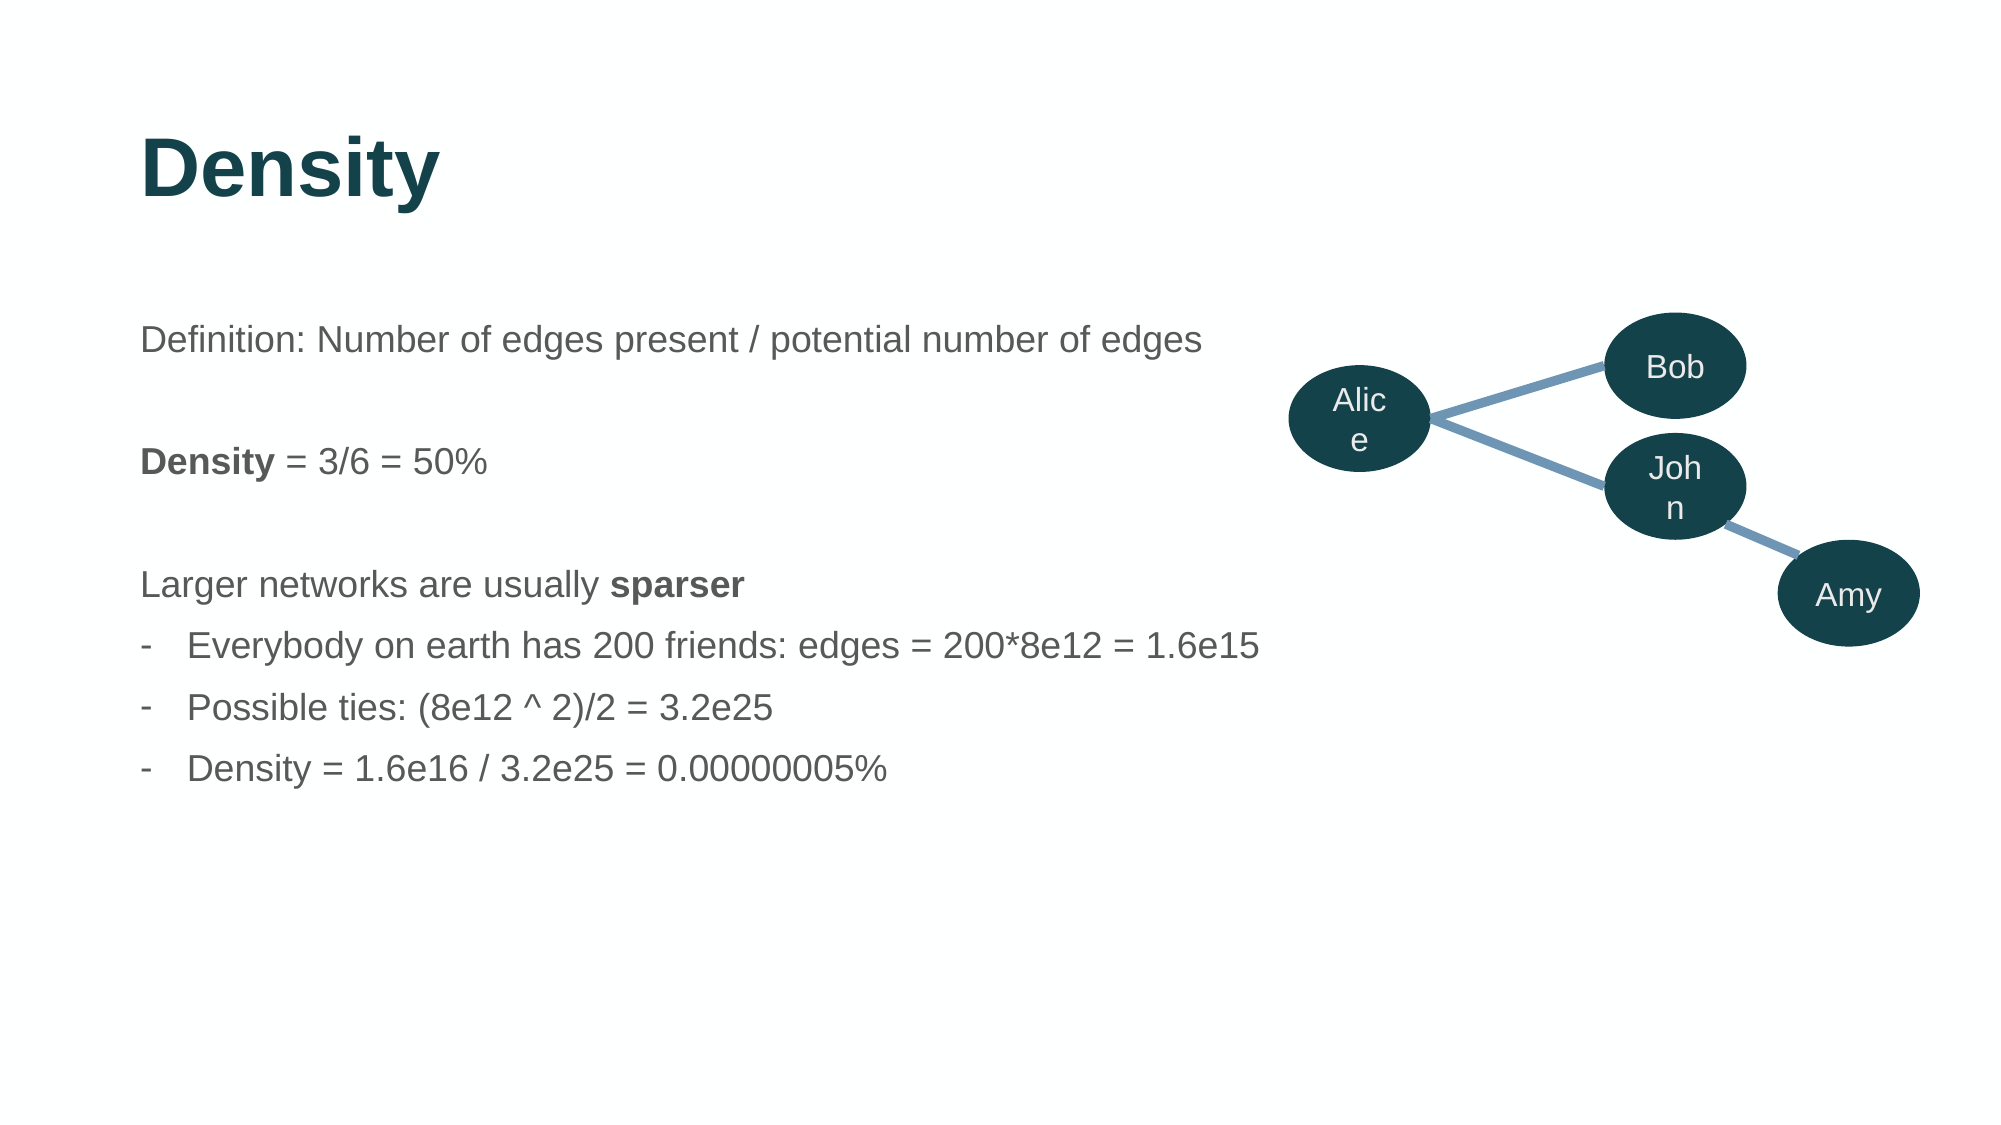

# Density
Bob
Alice
John
Amy
Definition: Number of edges present / potential number of edges

Density = 3/6 = 50%

Larger networks are usually sparser
Everybody on earth has 200 friends: edges = 200*8e12 = 1.6e15
Possible ties: (8e12 ^ 2)/2 = 3.2e25
Density = 1.6e16 / 3.2e25 = 0.00000005%